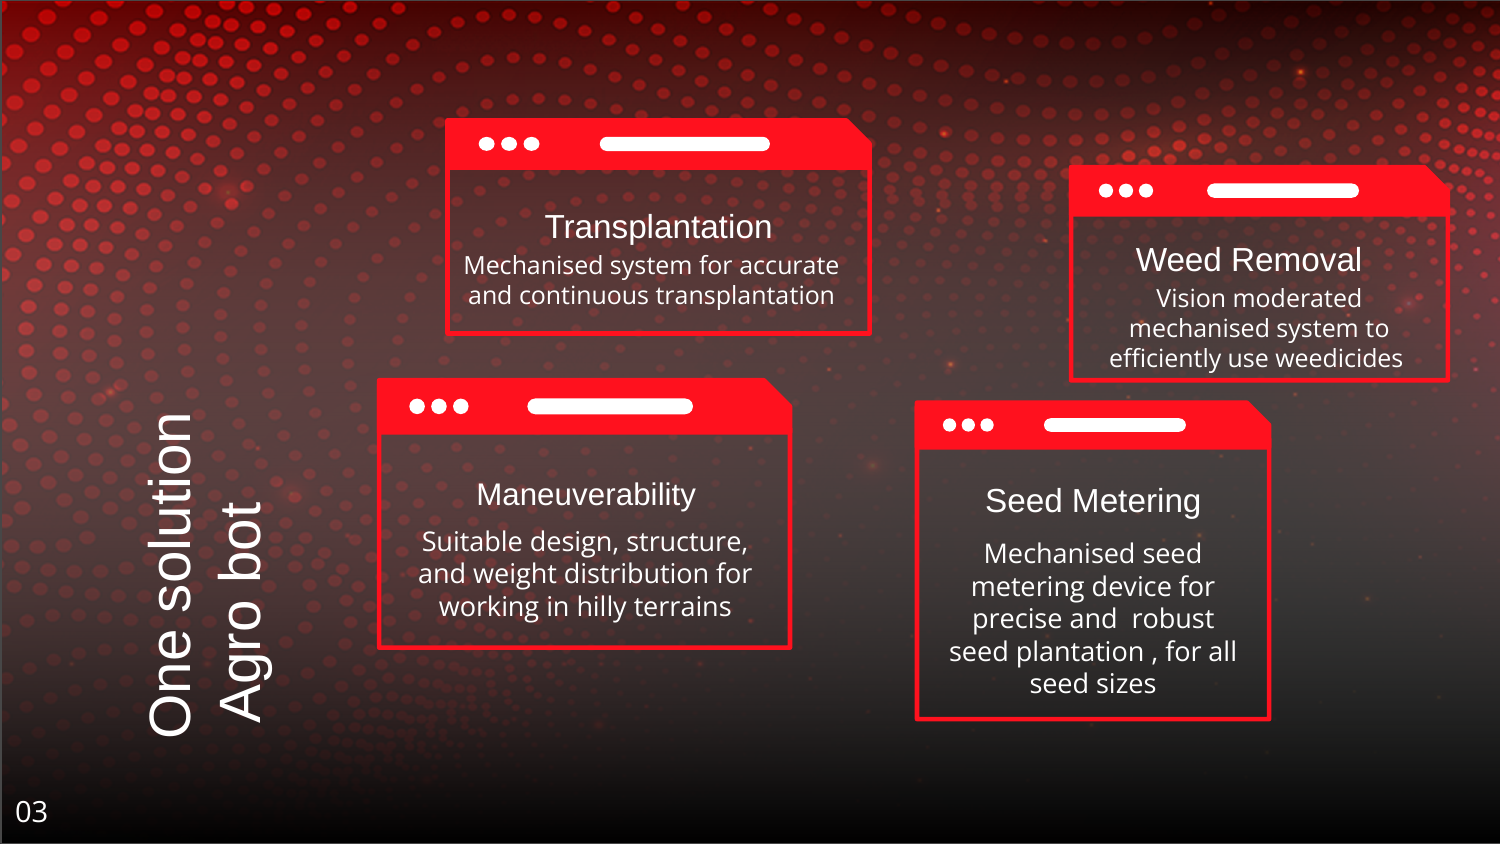

Transplantation
Weed Removal
Mechanised system for accurate and continuous transplantation

Vision moderated mechanised system to efficiently use weedicides

# One solution
 Agro bot

Maneuverability

Seed Metering

Suitable design, structure, and weight distribution for working in hilly terrains

Mechanised seed metering device for precise and  robust seed plantation , for all seed sizes

03